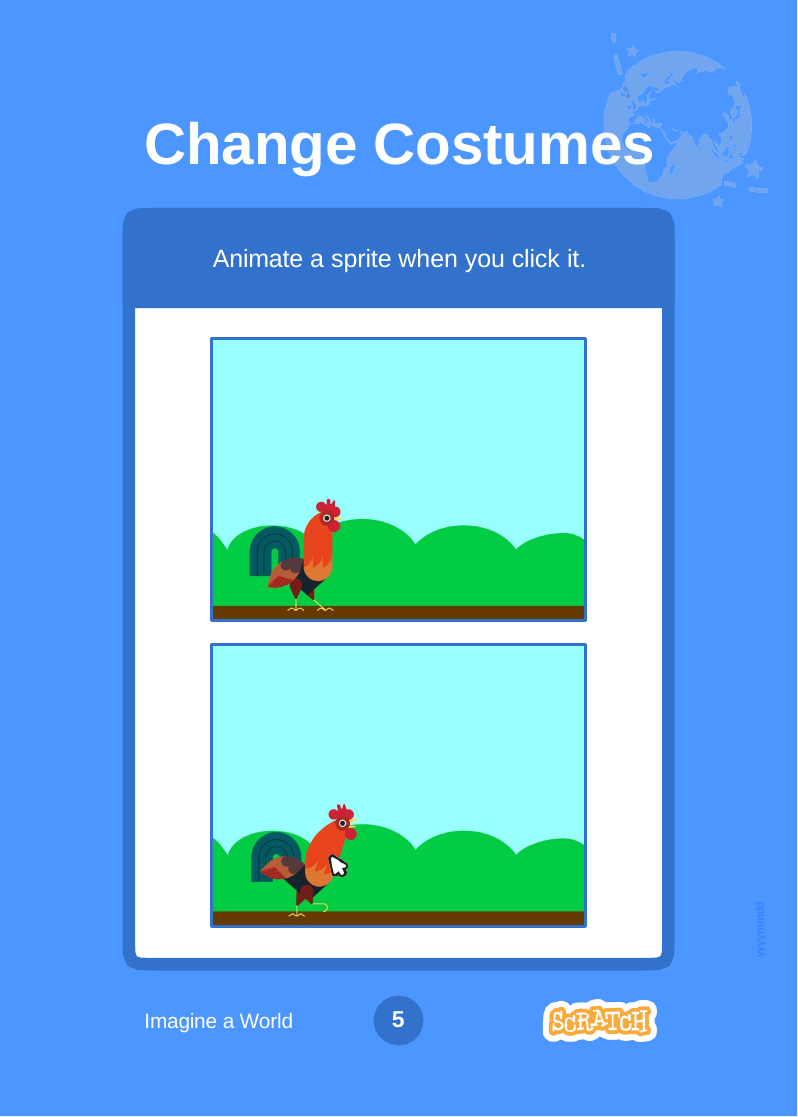

# Change Costumes

Animate a sprite when you click it.

yyyymmdd

5
Imagine a World
Dance Party!